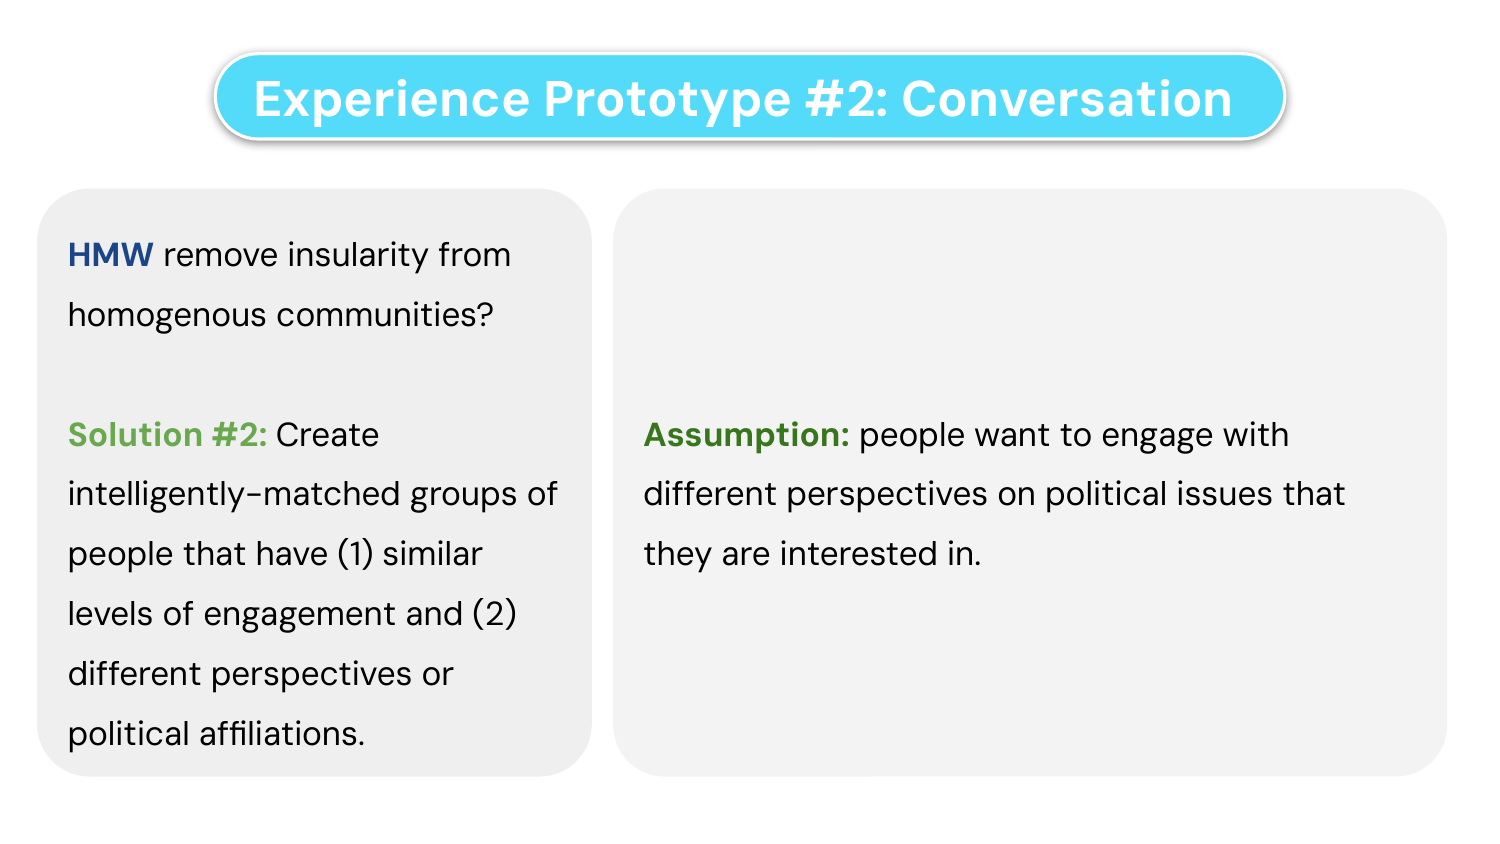

Experience Prototype #2: Conversation
HMW remove insularity from homogenous communities?

Solution #2: Create intelligently-matched groups of people that have (1) similar levels of engagement and (2) different perspectives or political affiliations.
Assumption: people want to engage with different perspectives on political issues that they are interested in.